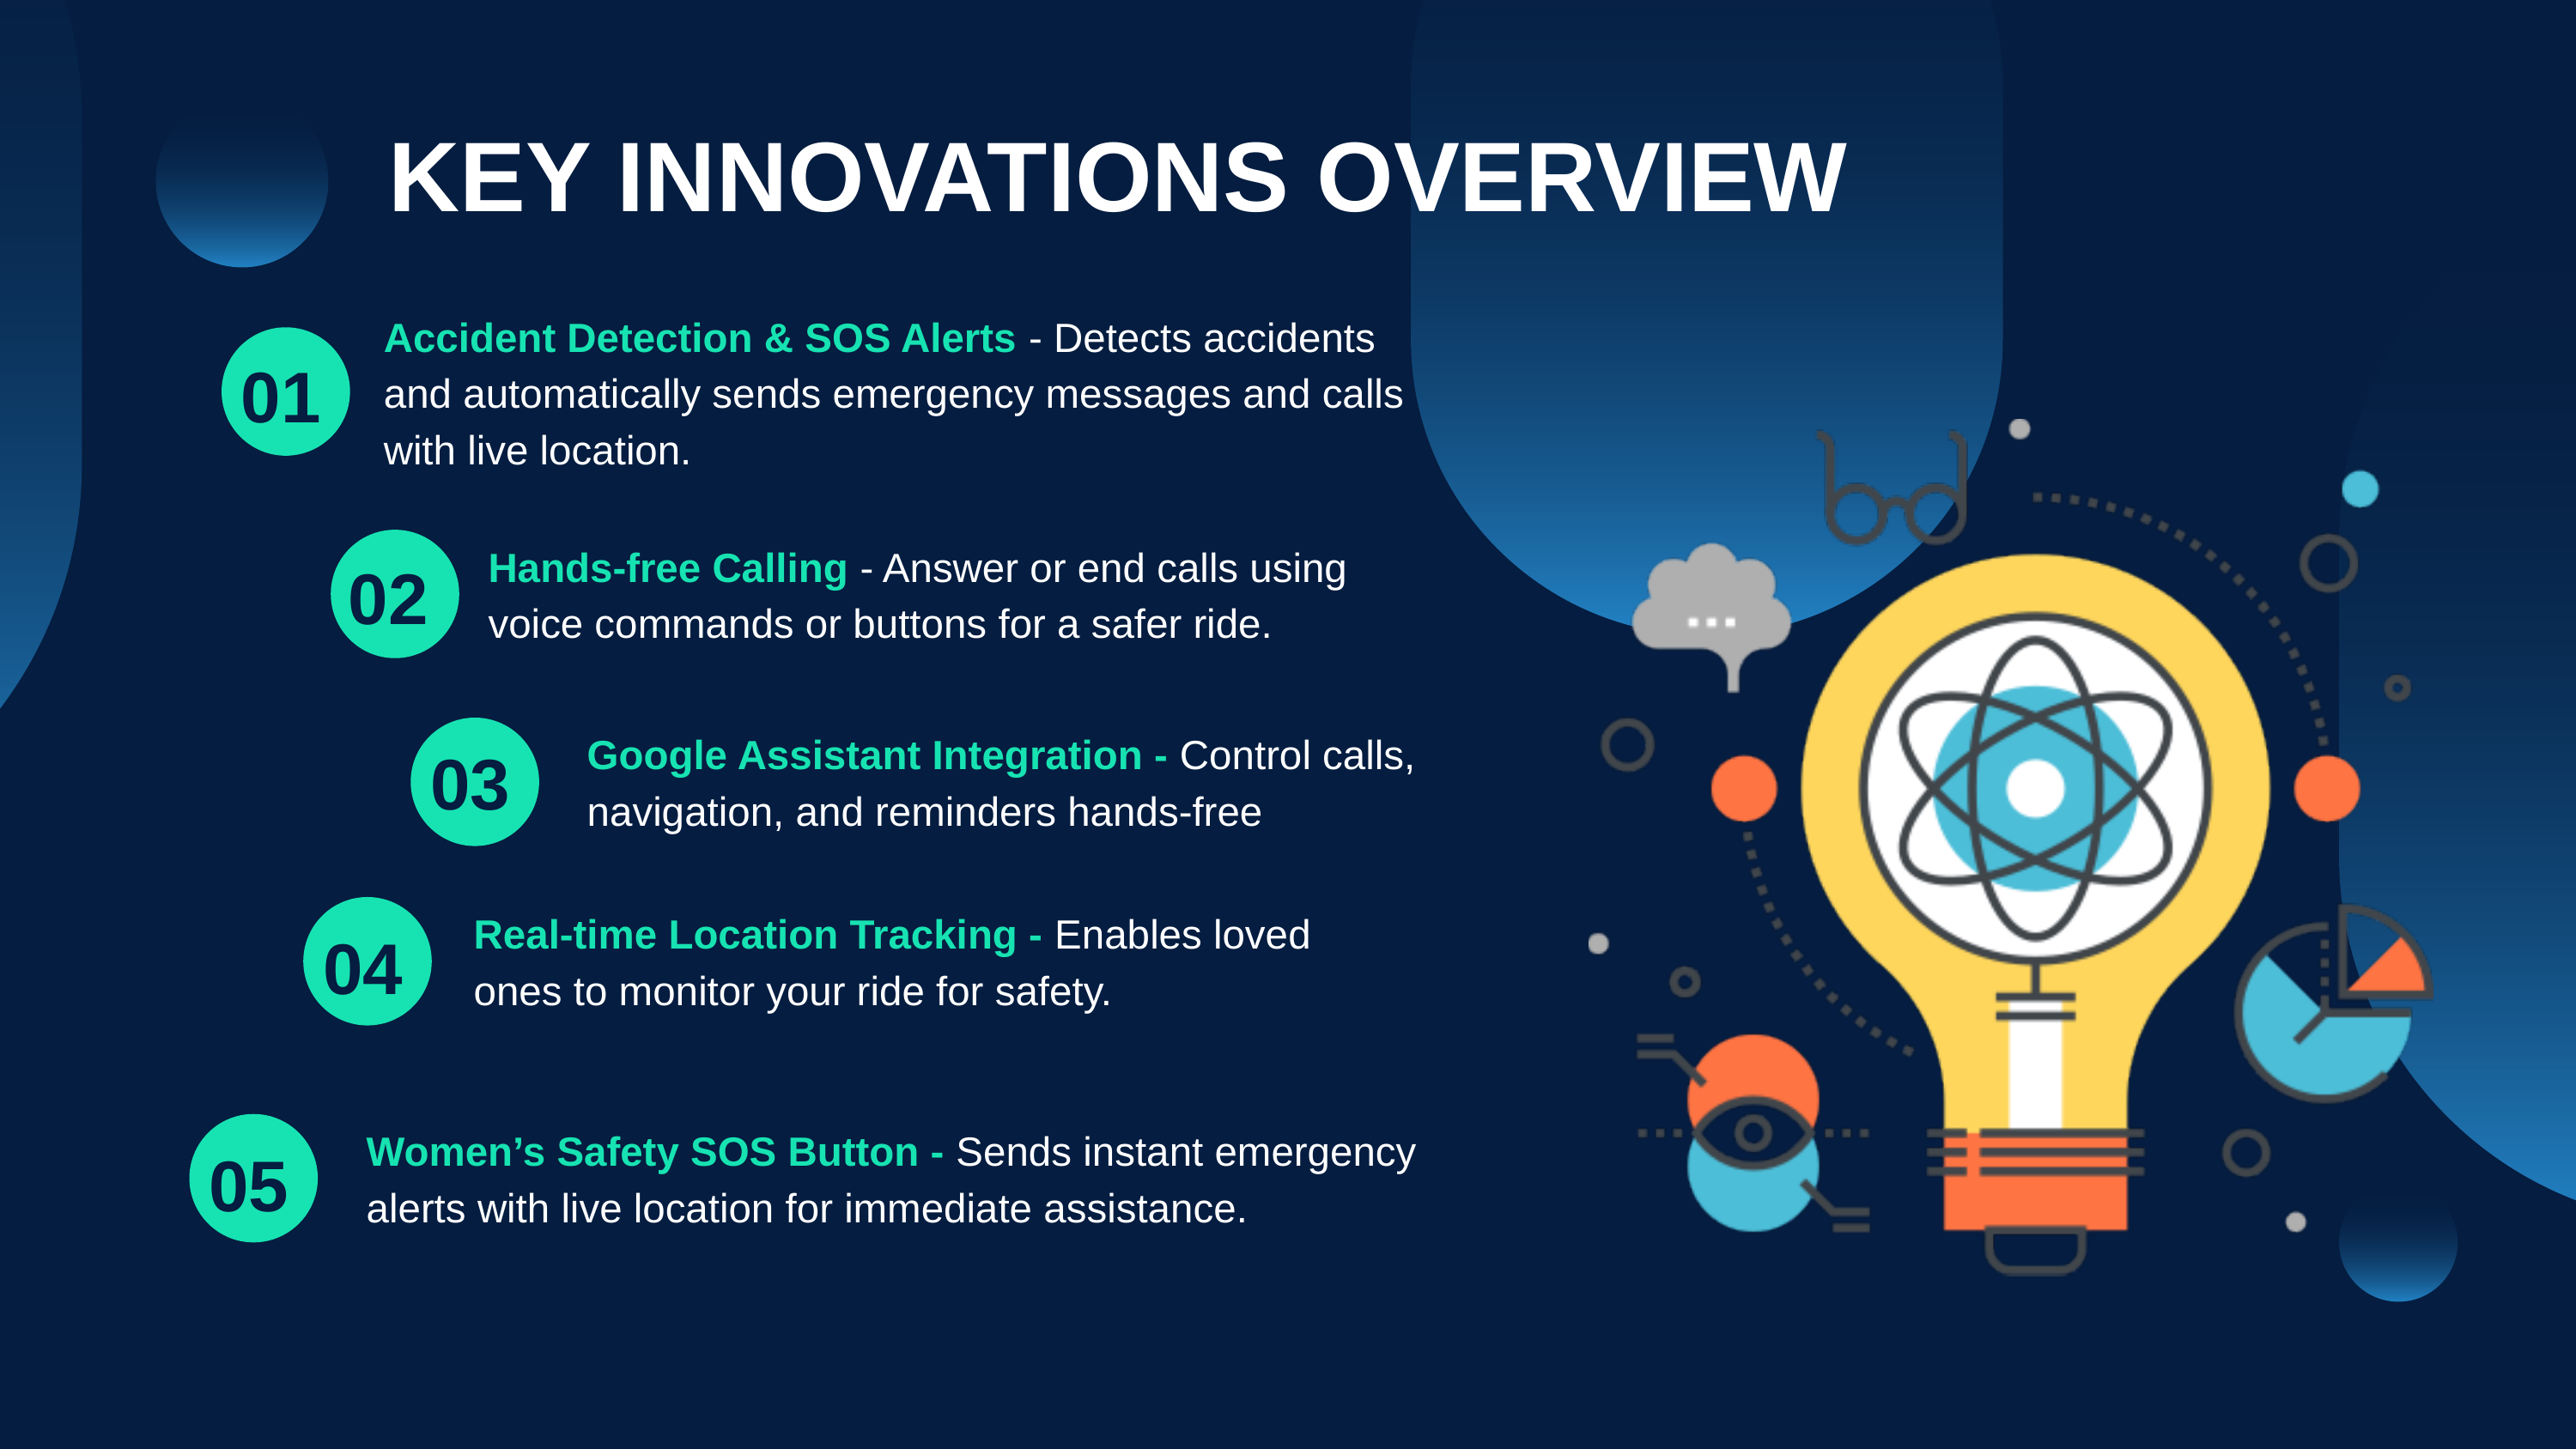

KEY INNOVATIONS OVERVIEW

Accident Detection & SOS Alerts - Detects accidents and automatically sends emergency messages and calls with live location.

01

Hands-free Calling - Answer or end calls using voice commands or buttons for a safer ride.
02

03
Google Assistant Integration - Control calls, navigation, and reminders hands-free

04
Real-time Location Tracking - Enables loved ones to monitor your ride for safety.

05
Women’s Safety SOS Button - Sends instant emergency alerts with live location for immediate assistance.